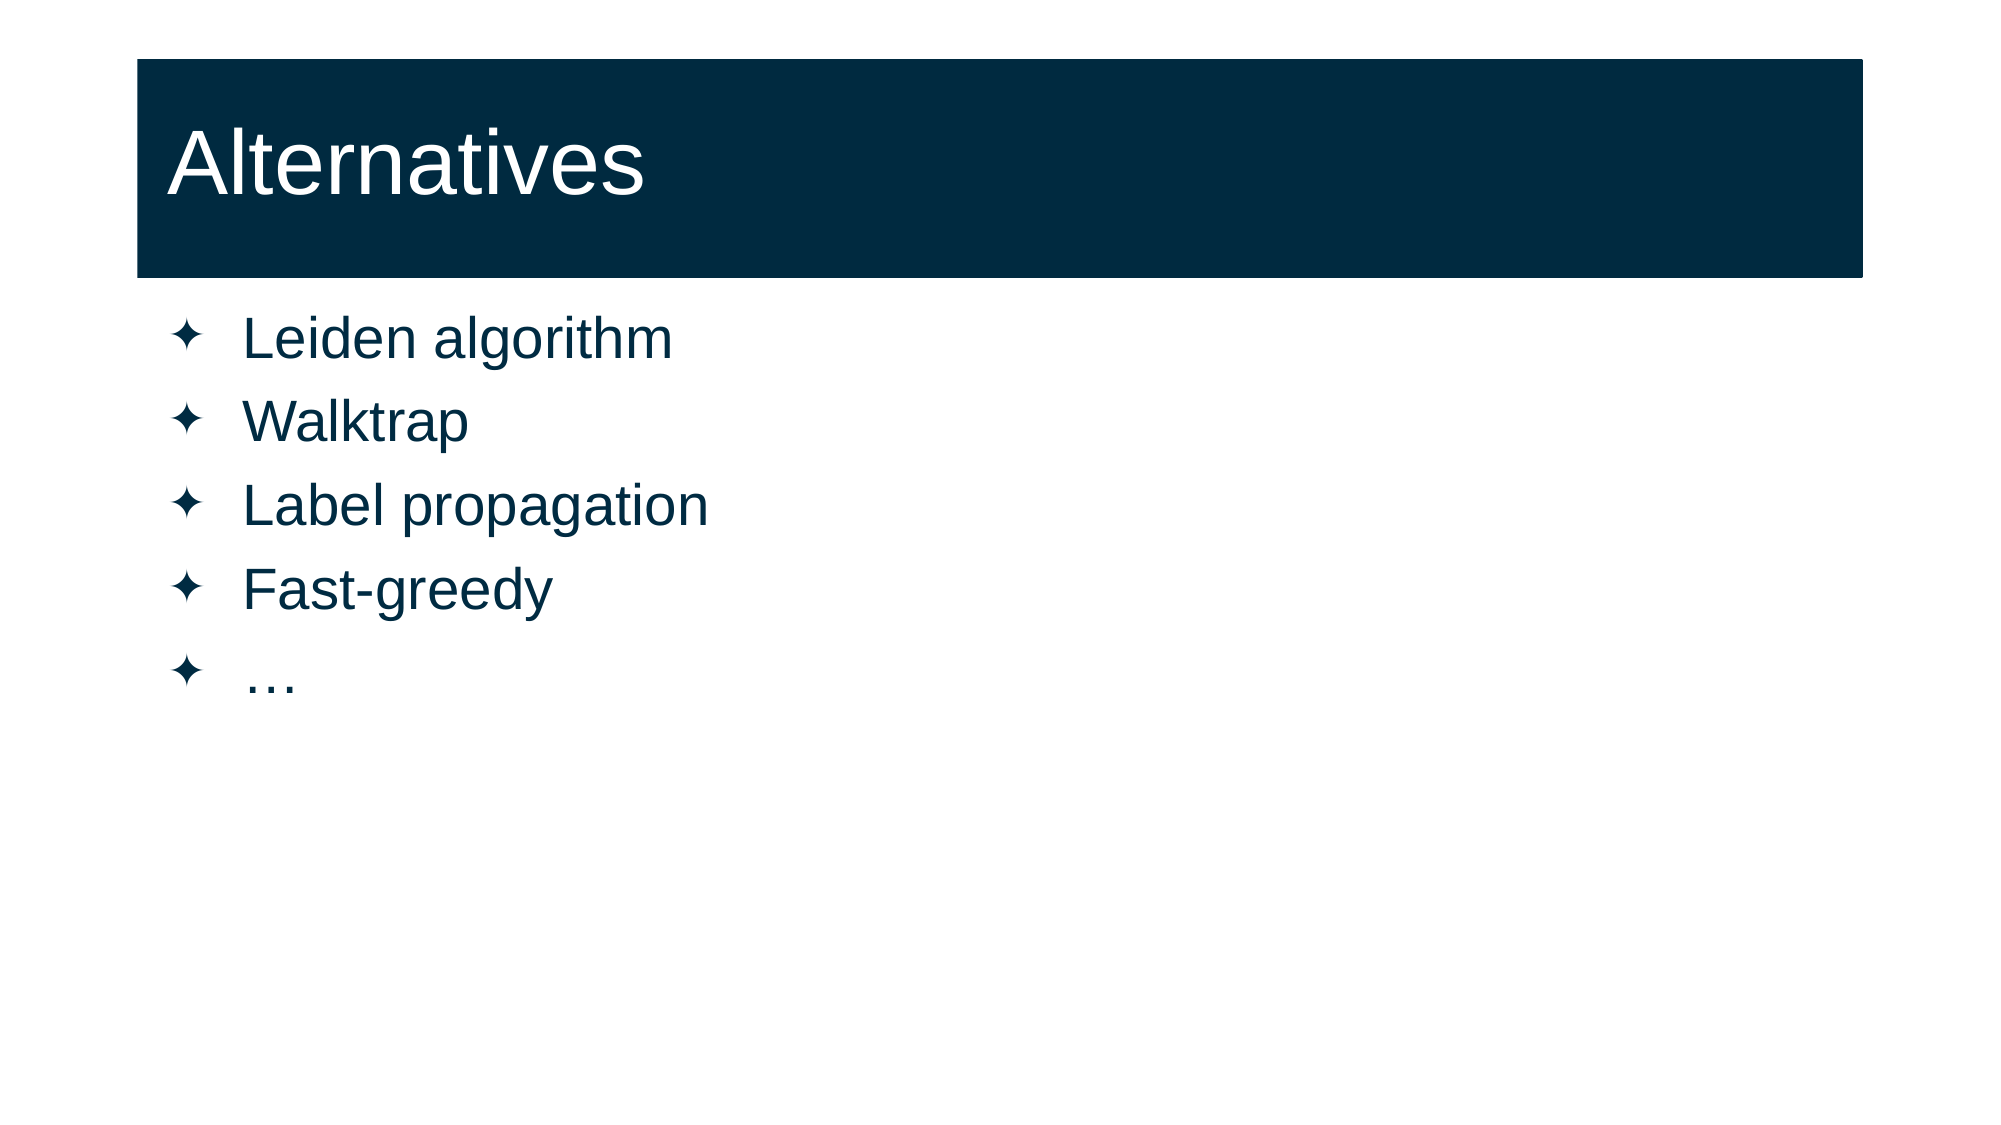

# Alternatives
Leiden algorithm
Walktrap
Label propagation
Fast-greedy
…